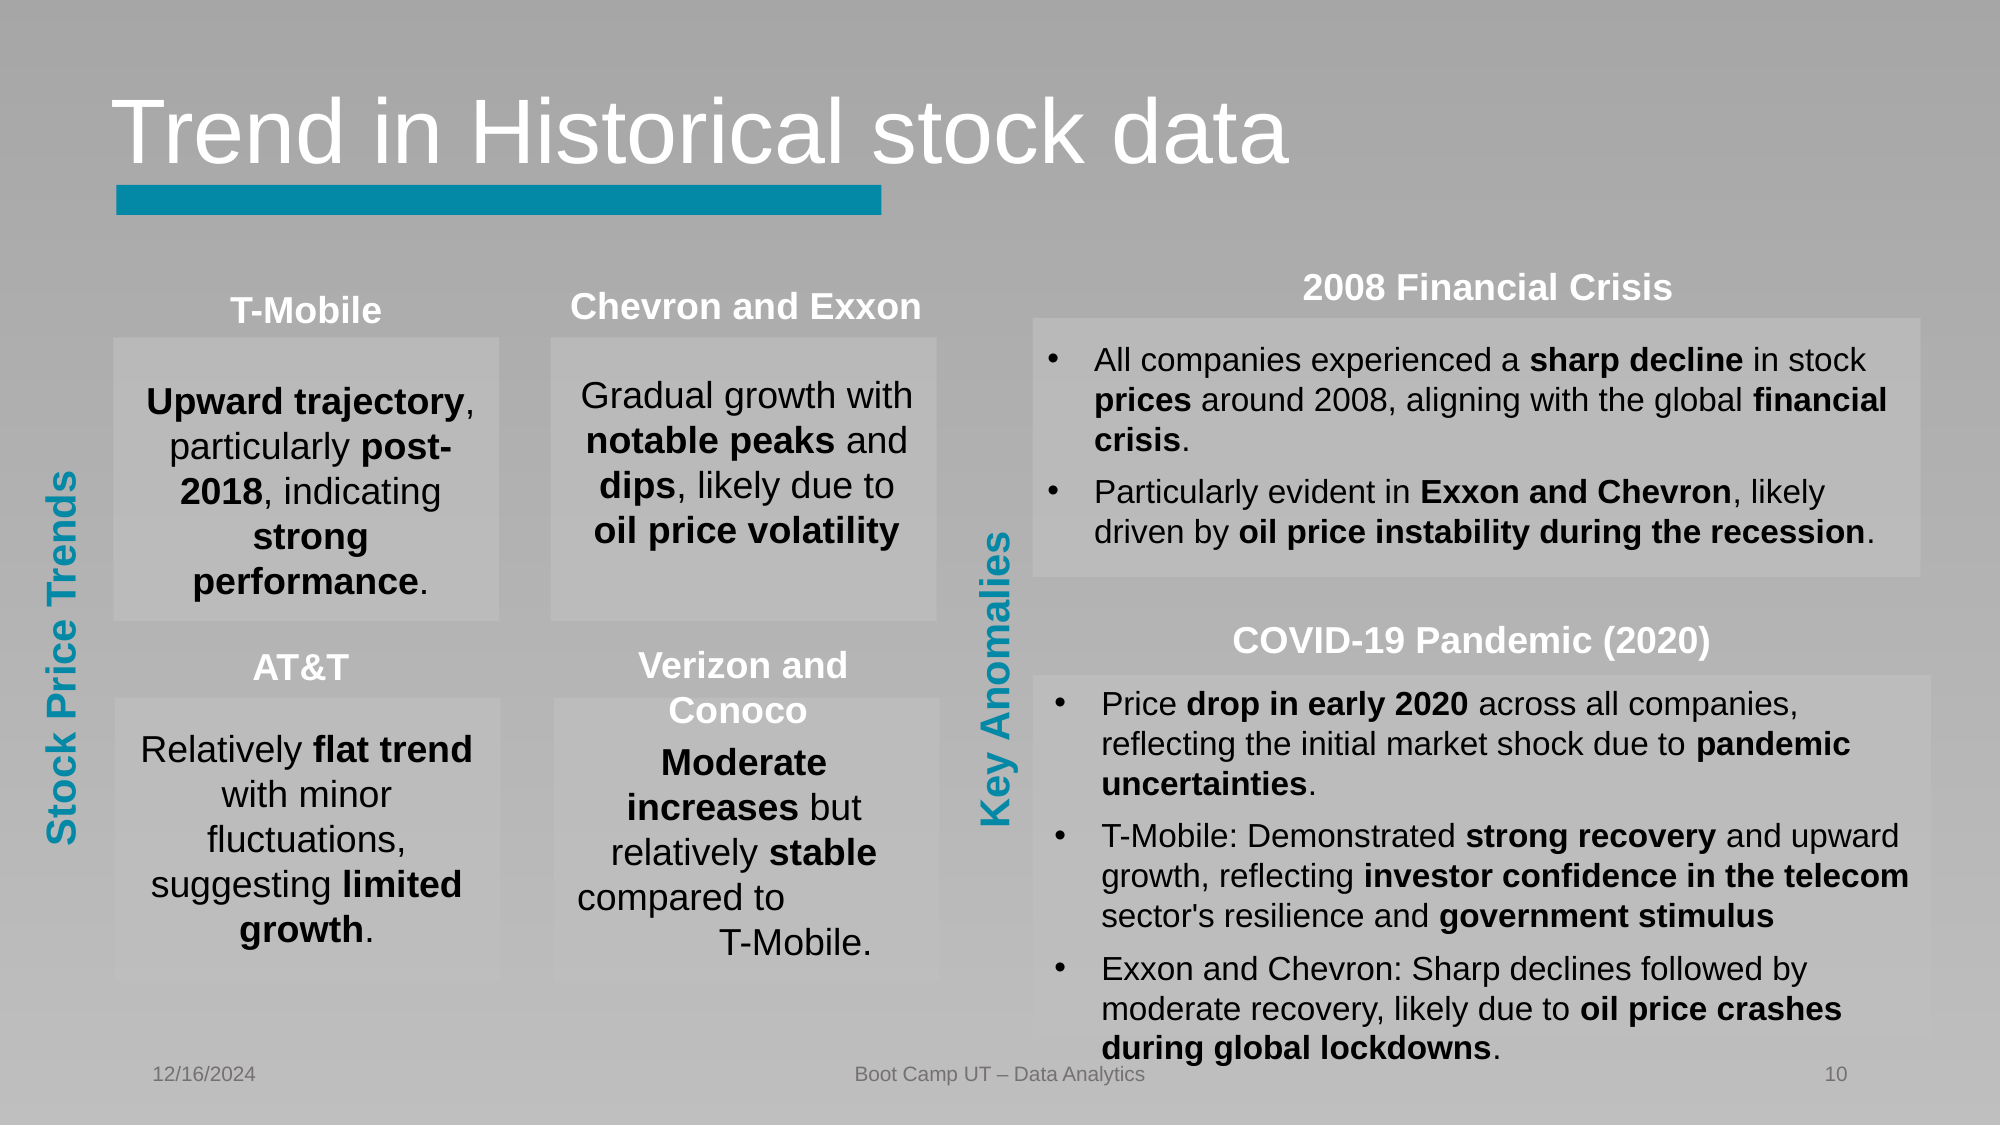

# Trend in Historical stock data

2008 Financial Crisis
Chevron and Exxon
T-Mobile

All companies experienced a sharp decline in stock prices around 2008, aligning with the global financial crisis.
Particularly evident in Exxon and Chevron, likely driven by oil price instability during the recession.

Gradual growth with notable peaks and dips, likely due to oil price volatility
Upward trajectory, particularly post-2018, indicating strong performance.
COVID-19 Pandemic (2020)
Stock Price Trends
Verizon and Conoco
AT&T
Key Anomalies

Price drop in early 2020 across all companies, reflecting the initial market shock due to pandemic uncertainties.
T-Mobile: Demonstrated strong recovery and upward growth, reflecting investor confidence in the telecom sector's resilience and government stimulus
Exxon and Chevron: Sharp declines followed by moderate recovery, likely due to oil price crashes during global lockdowns.

Relatively flat trend with minor fluctuations, suggesting limited growth.
Moderate increases but relatively stable compared to                       T-Mobile.
12/16/2024
Boot Camp UT – Data Analytics
10